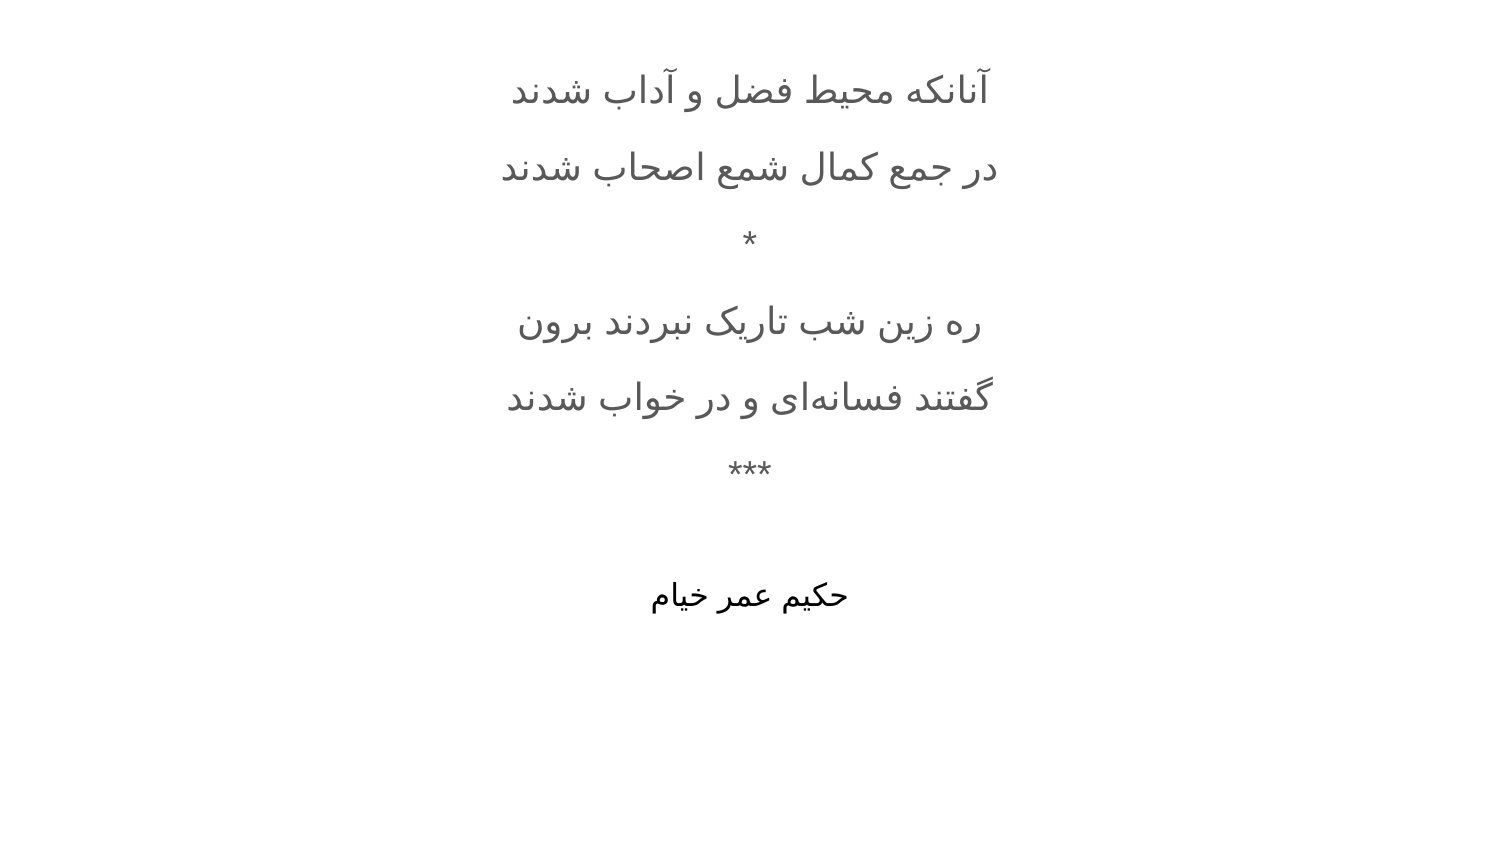

آنانکه محیط فضل و آداب شدند
در جمع کمال شمع اصحاب شدند
*
ره زین شب تاریک نبردند برون
گفتند فسانه‌ای و در خواب شدند
***
# حکیم عمر خیام